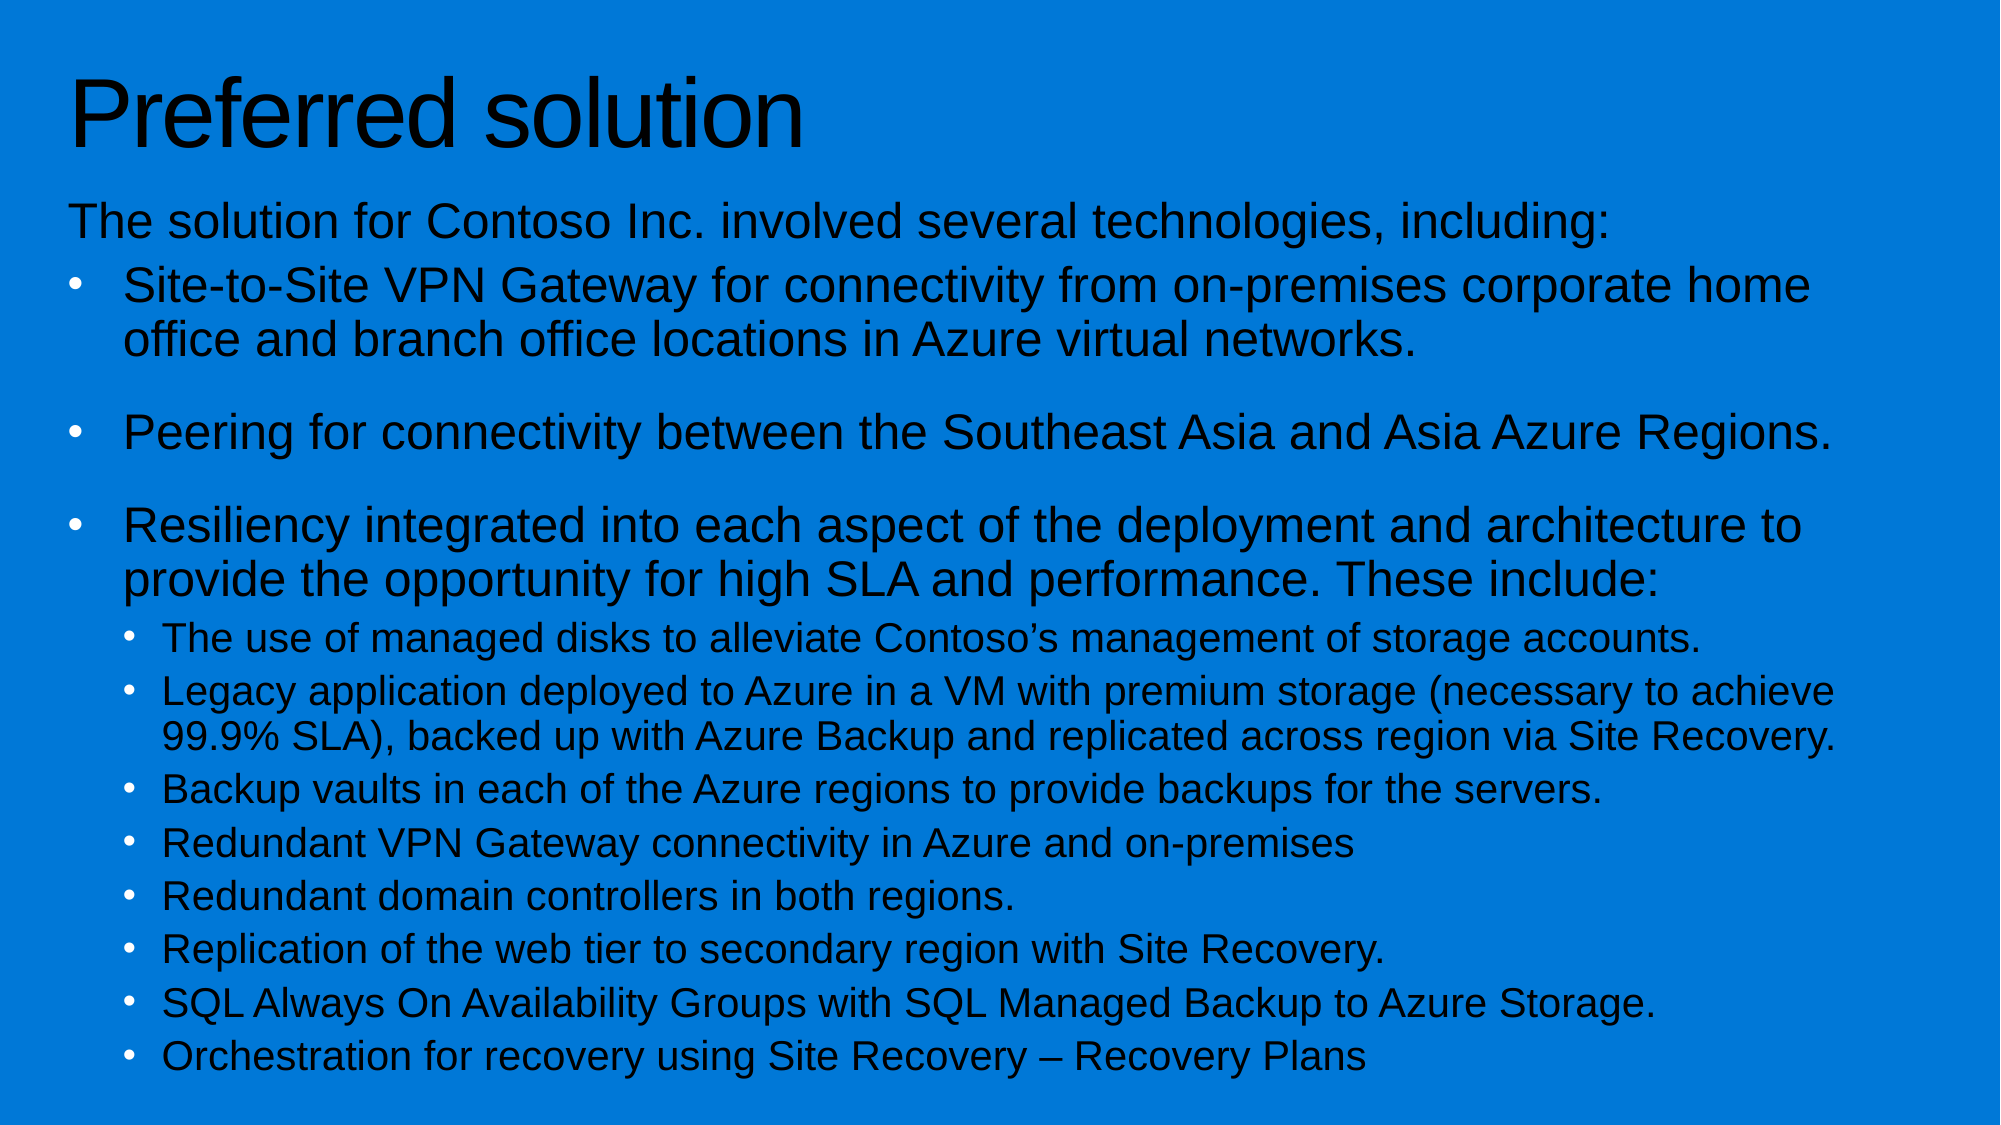

# Preferred solution
The solution for Contoso Inc. involved several technologies, including:
Site-to-Site VPN Gateway for connectivity from on-premises corporate home office and branch office locations in Azure virtual networks.

Peering for connectivity between the Southeast Asia and Asia Azure Regions.

Resiliency integrated into each aspect of the deployment and architecture to provide the opportunity for high SLA and performance. These include:
The use of managed disks to alleviate Contoso’s management of storage accounts.
Legacy application deployed to Azure in a VM with premium storage (necessary to achieve 99.9% SLA), backed up with Azure Backup and replicated across region via Site Recovery.
Backup vaults in each of the Azure regions to provide backups for the servers.
Redundant VPN Gateway connectivity in Azure and on-premises
Redundant domain controllers in both regions.
Replication of the web tier to secondary region with Site Recovery.
SQL Always On Availability Groups with SQL Managed Backup to Azure Storage.
Orchestration for recovery using Site Recovery – Recovery Plans